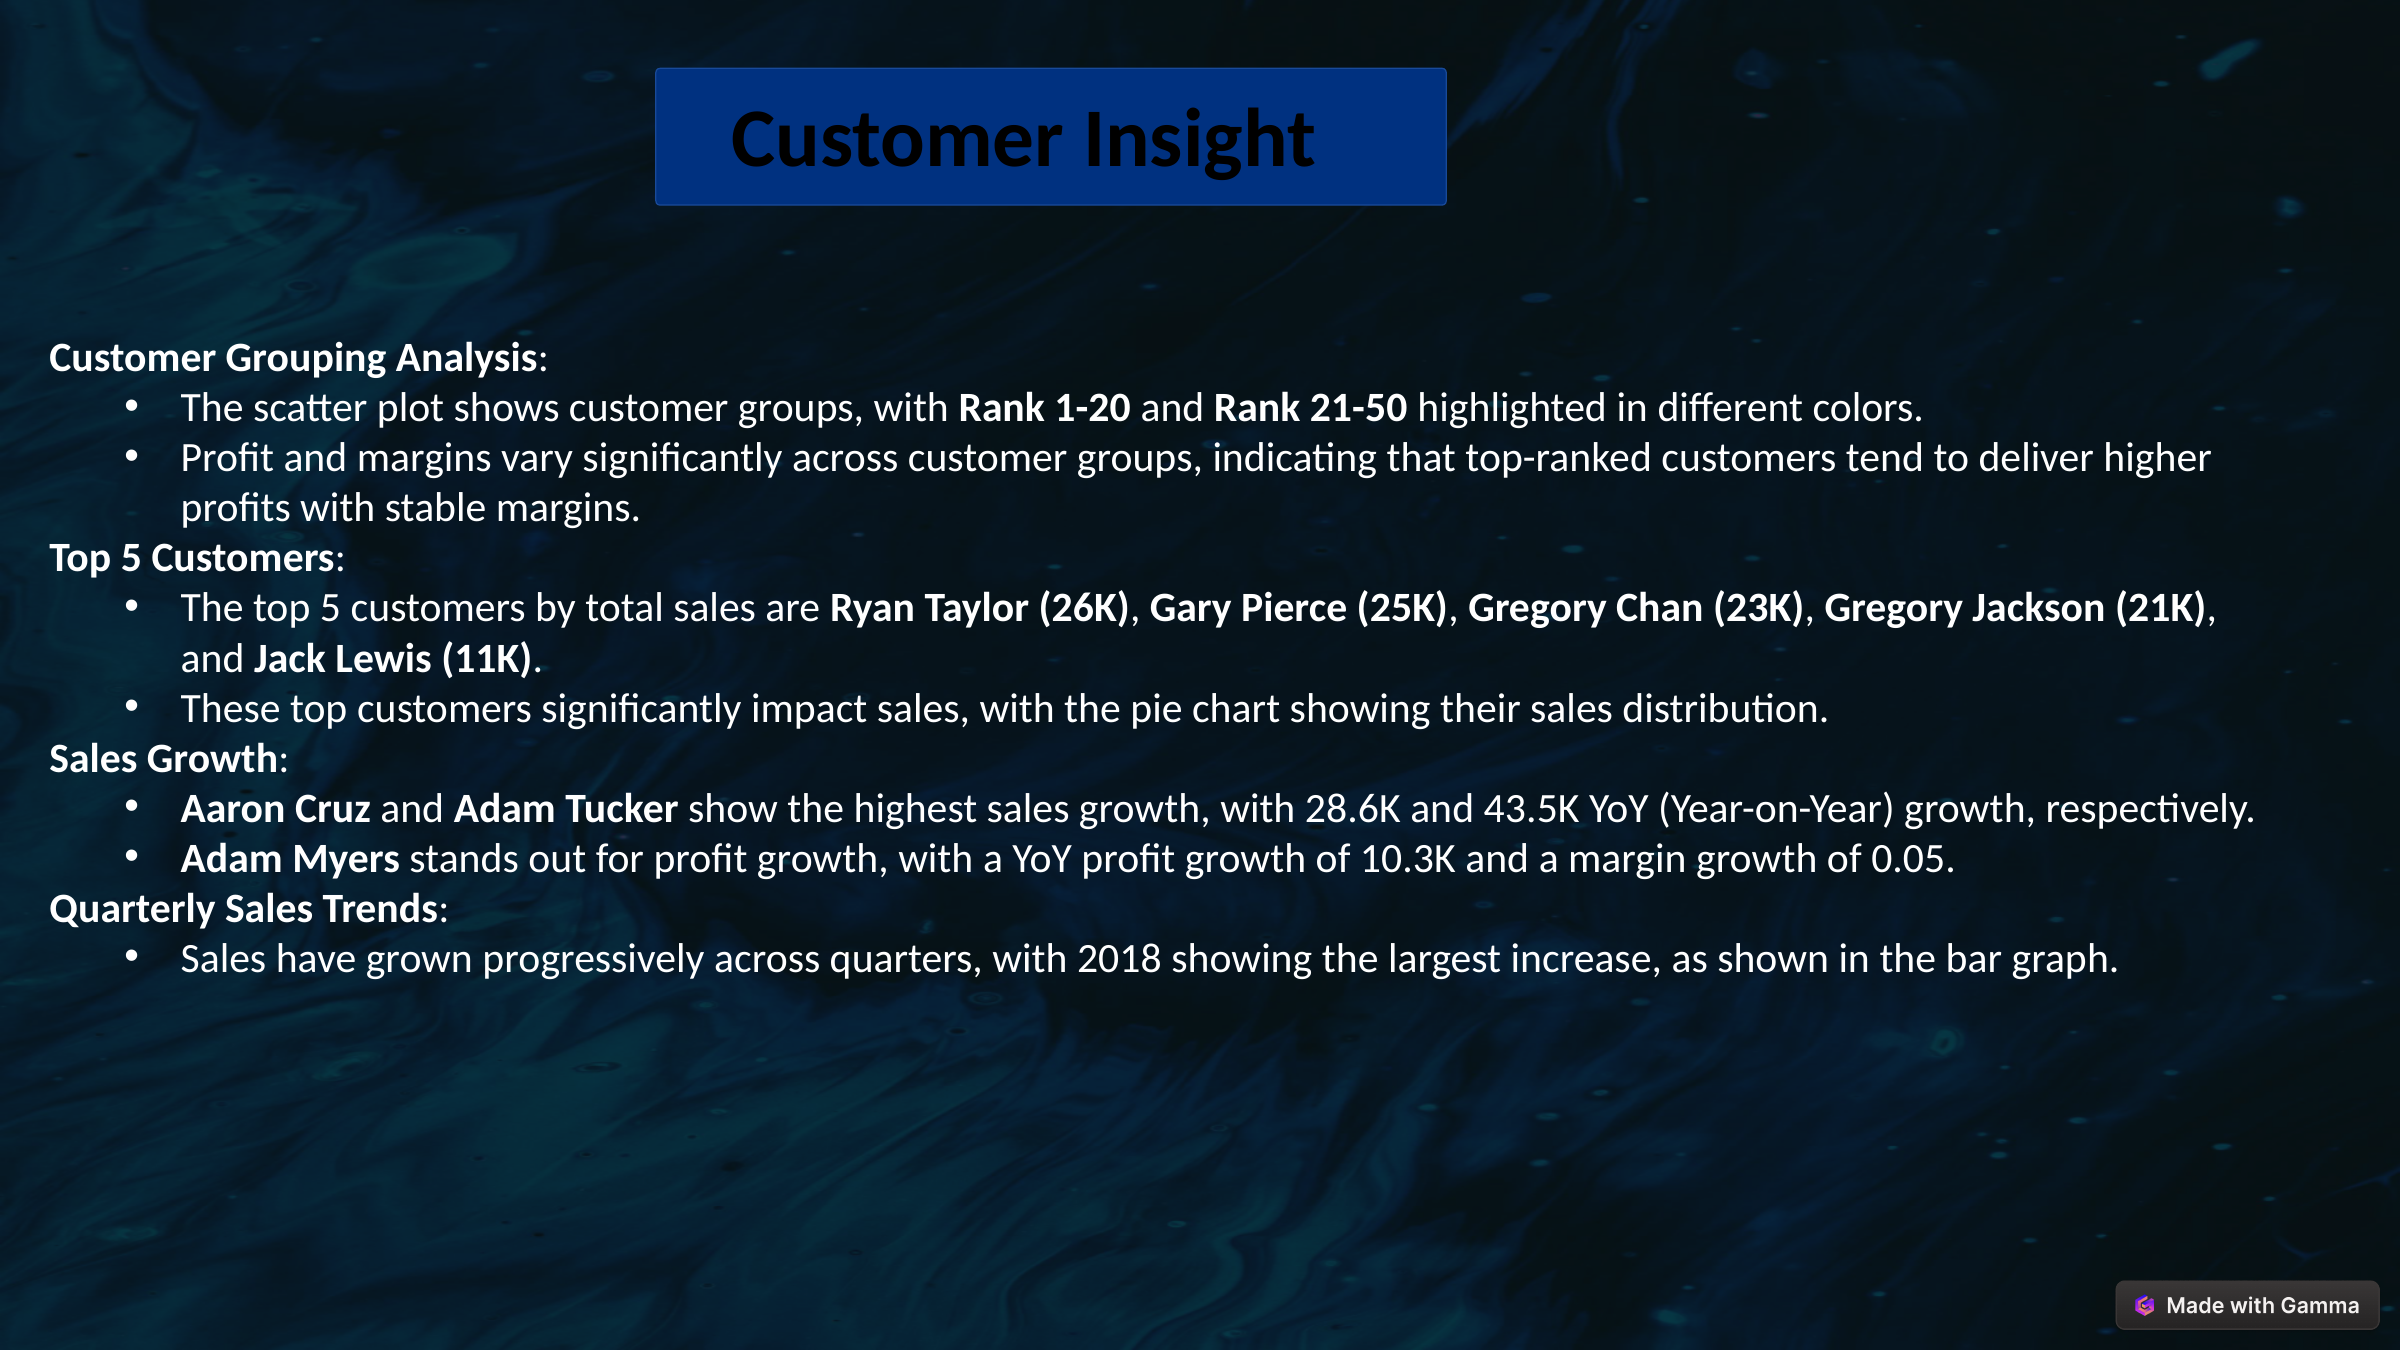

Customer Insight

Customer Grouping Analysis:
The scatter plot shows customer groups, with Rank 1-20 and Rank 21-50 highlighted in different colors.
Profit and margins vary significantly across customer groups, indicating that top-ranked customers tend to deliver higher profits with stable margins.
Top 5 Customers:
The top 5 customers by total sales are Ryan Taylor (26K), Gary Pierce (25K), Gregory Chan (23K), Gregory Jackson (21K), and Jack Lewis (11K).
These top customers significantly impact sales, with the pie chart showing their sales distribution.
Sales Growth:
Aaron Cruz and Adam Tucker show the highest sales growth, with 28.6K and 43.5K YoY (Year-on-Year) growth, respectively.
Adam Myers stands out for profit growth, with a YoY profit growth of 10.3K and a margin growth of 0.05.
Quarterly Sales Trends:
Sales have grown progressively across quarters, with 2018 showing the largest increase, as shown in the bar graph.